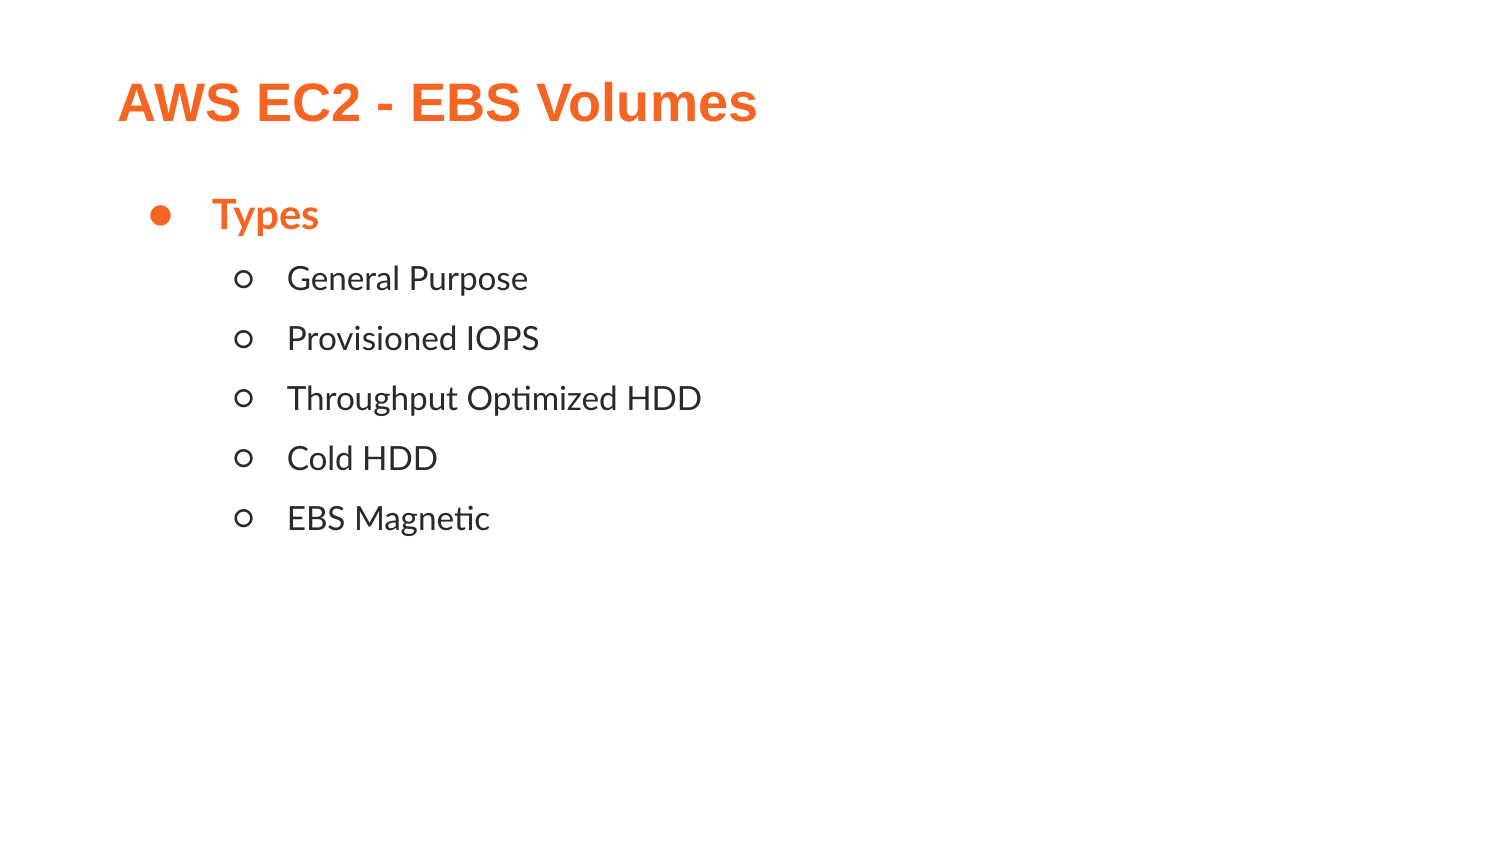

AWS EC2 - EBS Volumes
Types
General Purpose
Provisioned IOPS
Throughput Optimized HDD
Cold HDD
EBS Magnetic